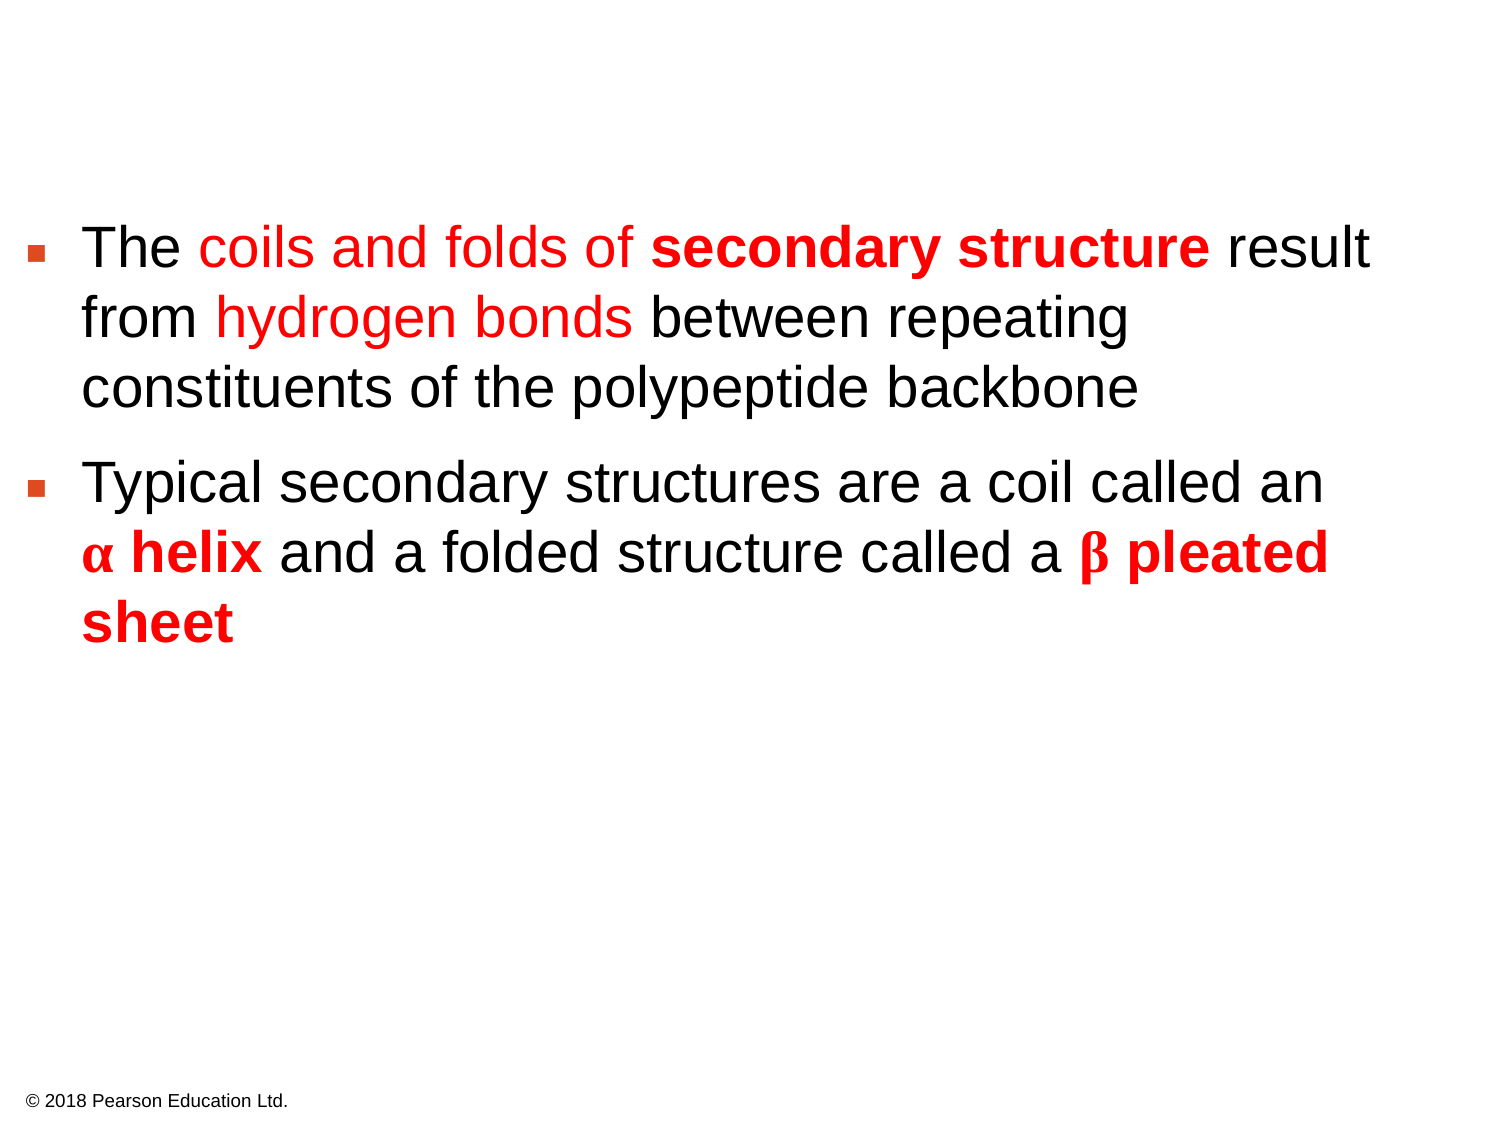

The coils and folds of secondary structure result from hydrogen bonds between repeating constituents of the polypeptide backbone
Typical secondary structures are a coil called an
α helix and a folded structure called a β pleated sheet
© 2018 Pearson Education Ltd.